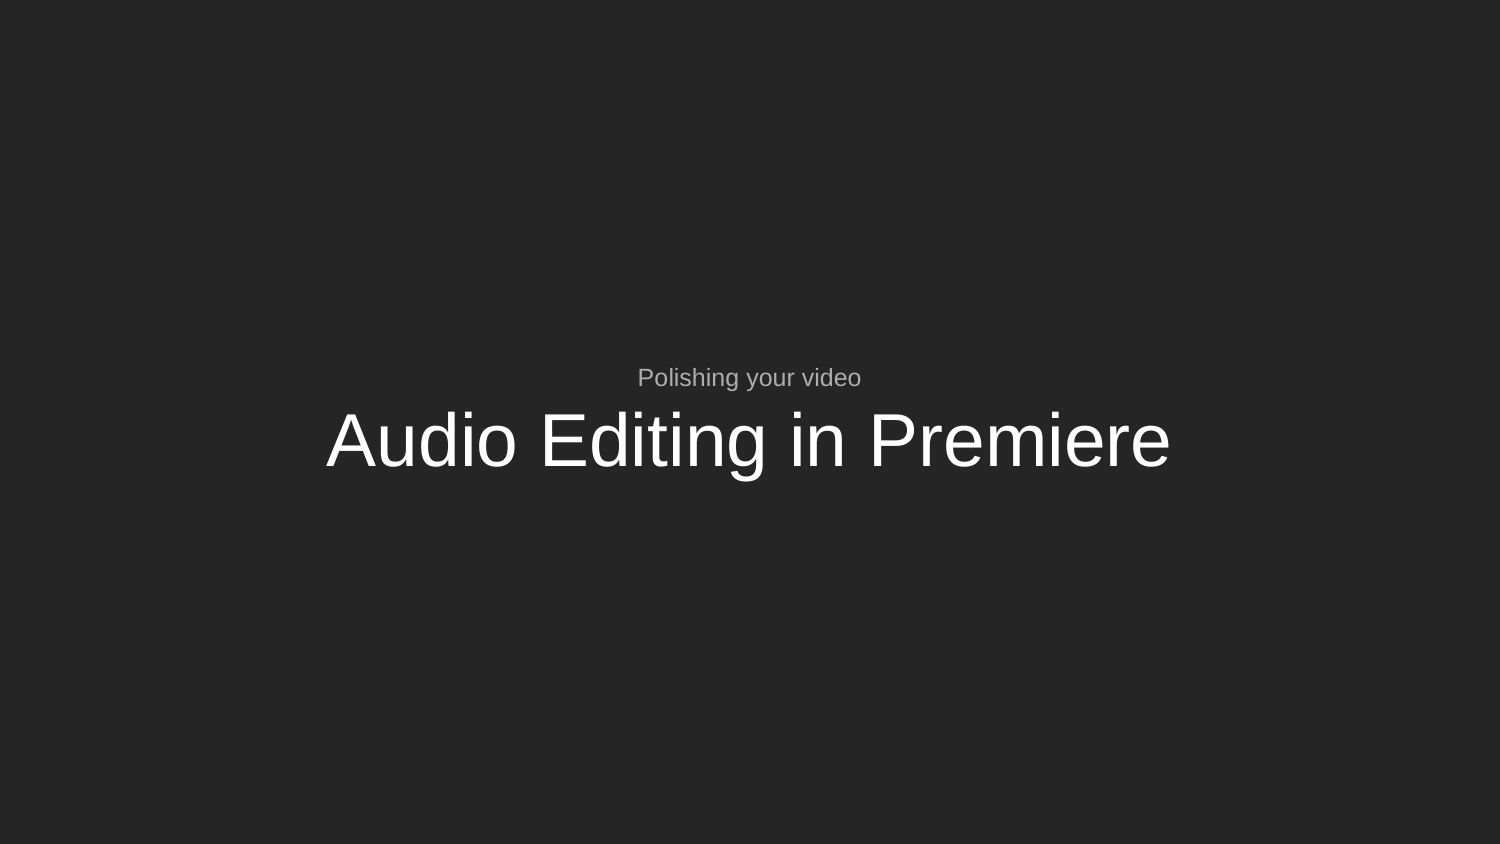

# Polishing your video
Audio Editing in Premiere